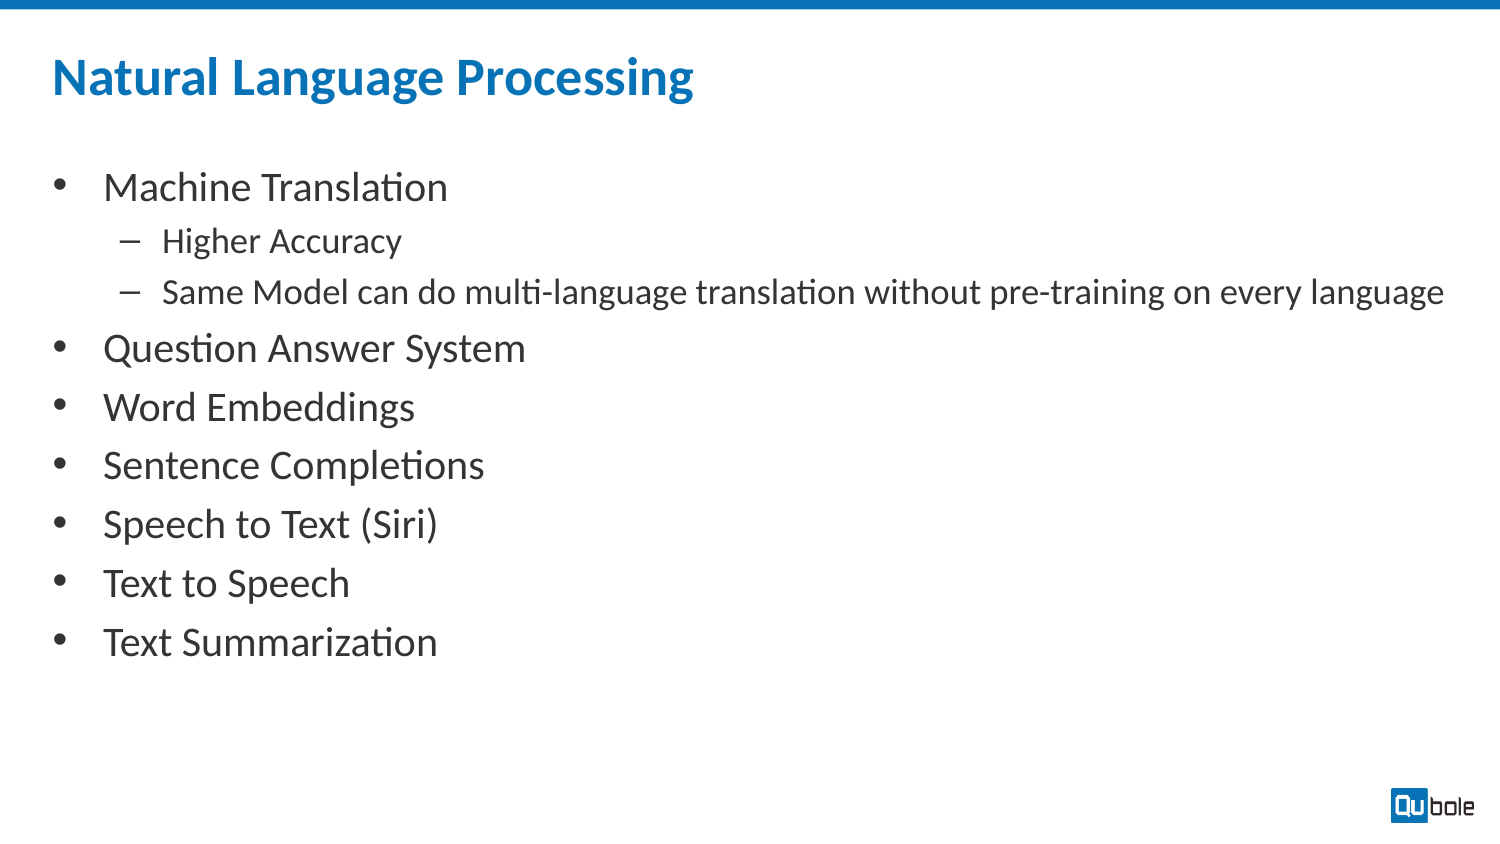

# Natural Language Processing
Machine Translation
Higher Accuracy
Same Model can do multi-language translation without pre-training on every language
Question Answer System
Word Embeddings
Sentence Completions
Speech to Text (Siri)
Text to Speech
Text Summarization